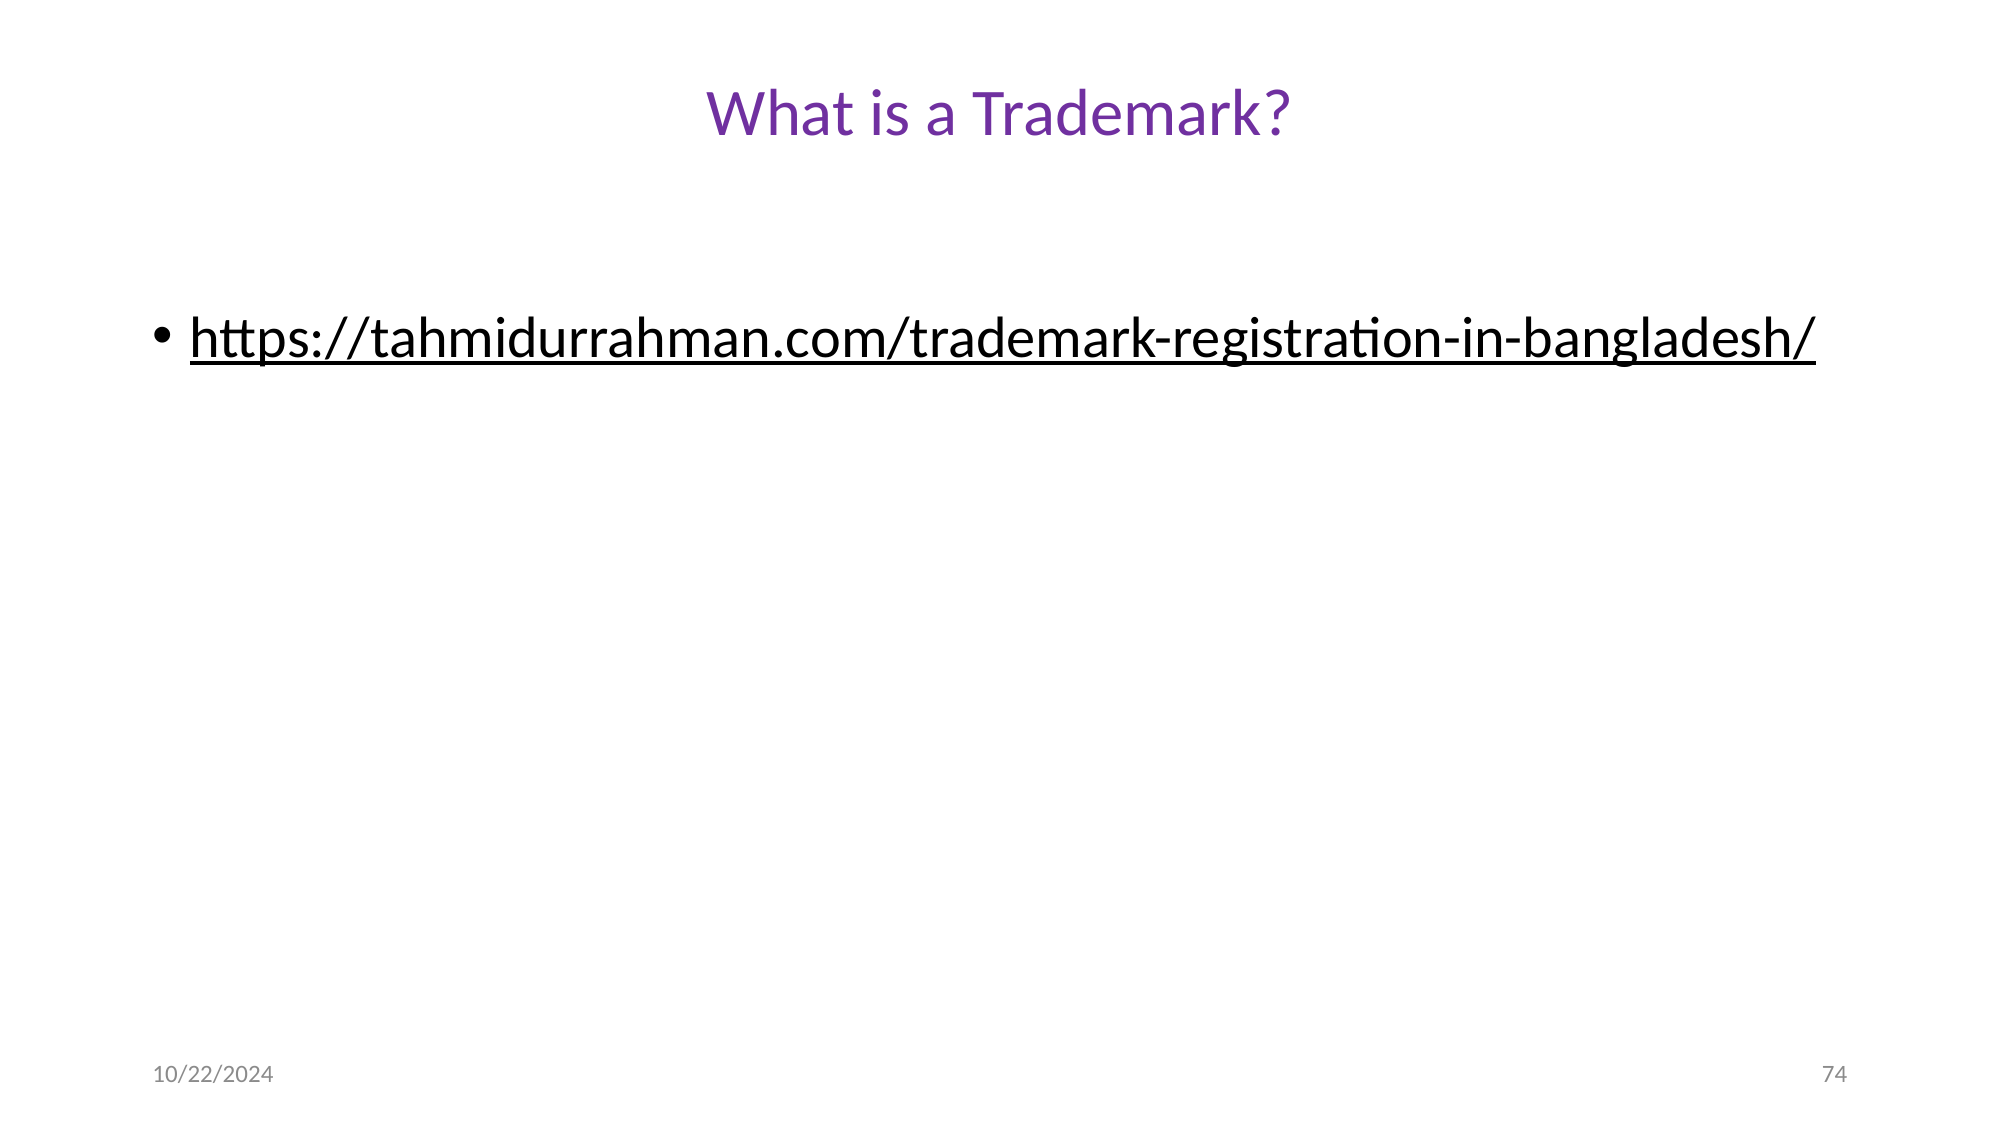

# What is a Trademark?
https://tahmidurrahman.com/trademark-registration-in-bangladesh/
10/22/2024
74